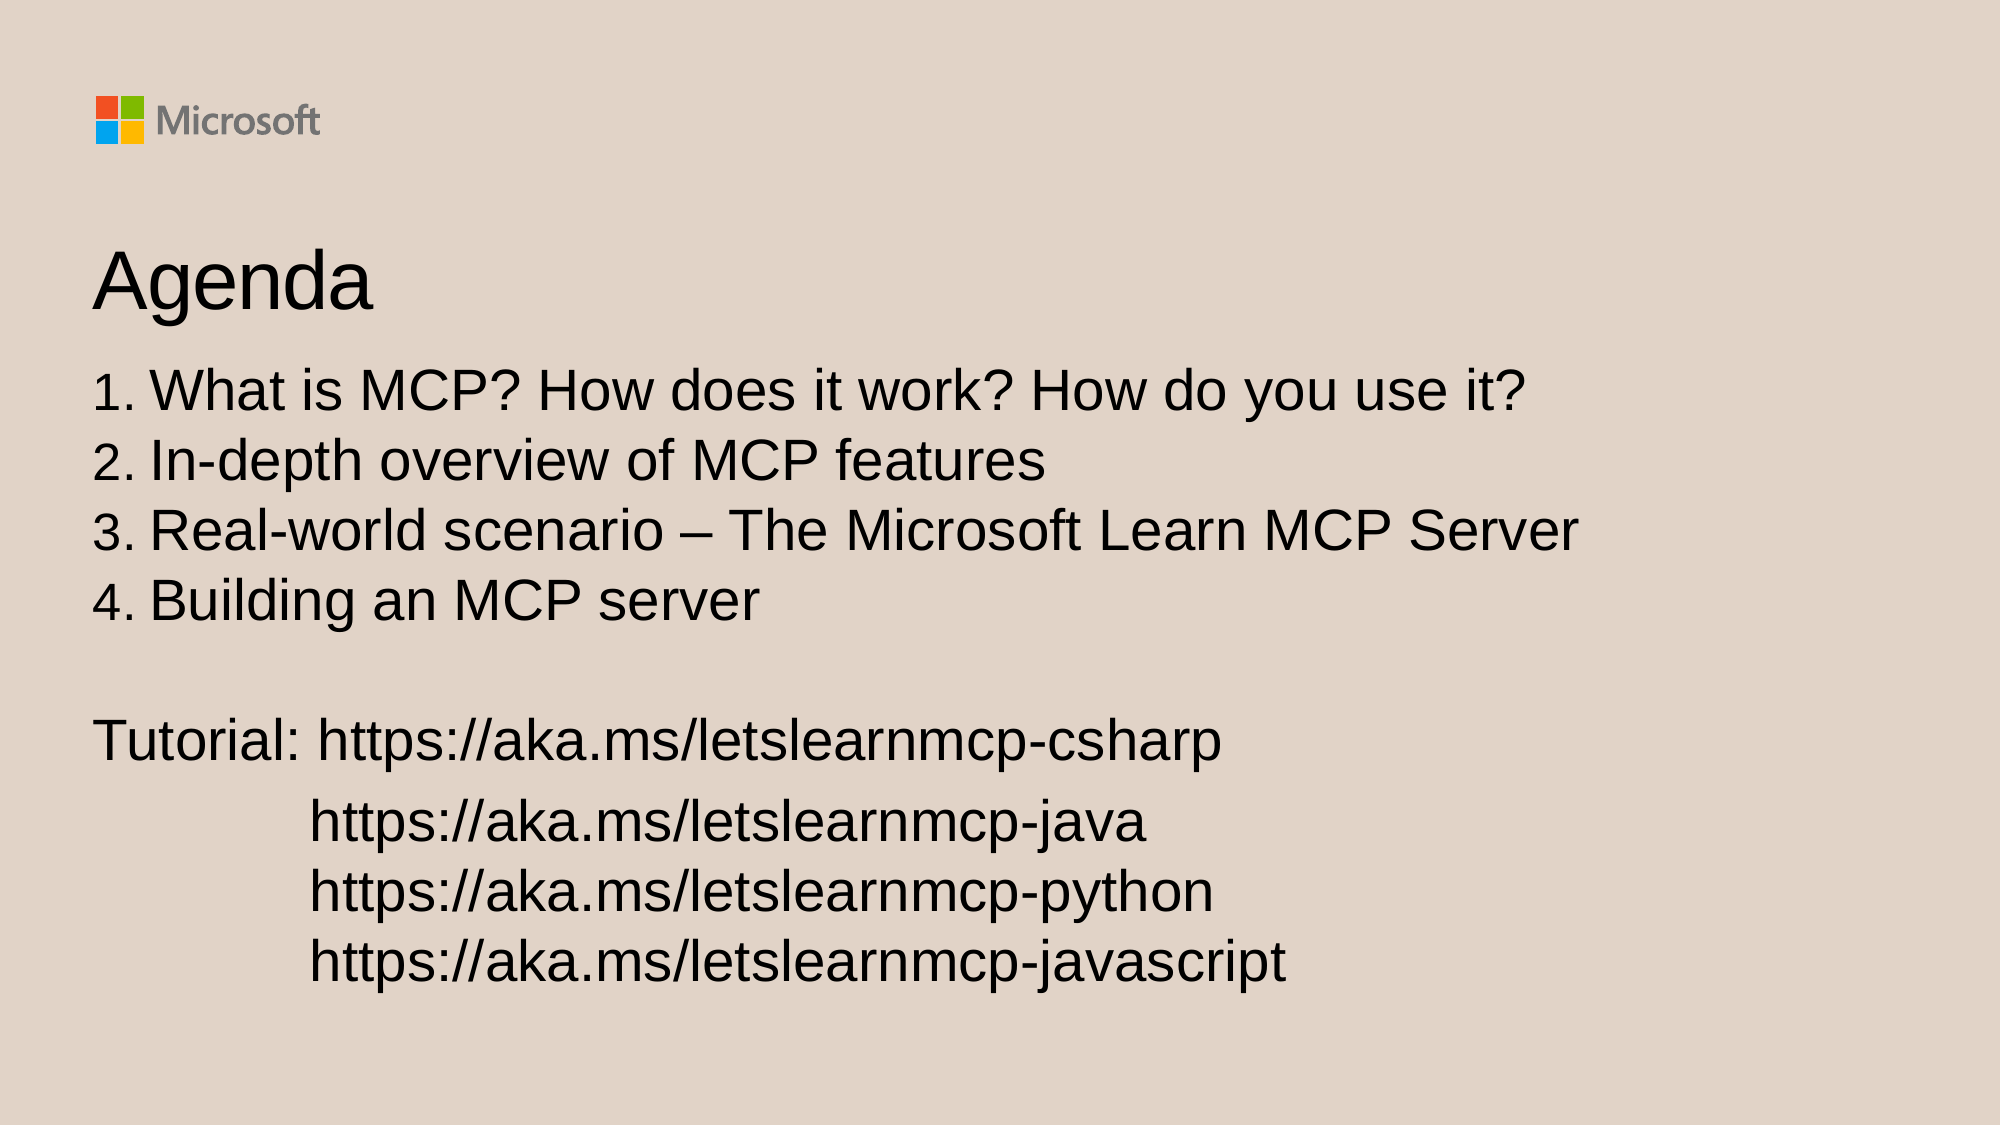

# Agenda
What is MCP? How does it work? How do you use it?
In-depth overview of MCP features
Real-world scenario – The Microsoft Learn MCP Server
Building an MCP server

Tutorial: https://aka.ms/letslearnmcp-csharp
https://aka.ms/letslearnmcp-java
https://aka.ms/letslearnmcp-python
https://aka.ms/letslearnmcp-javascript